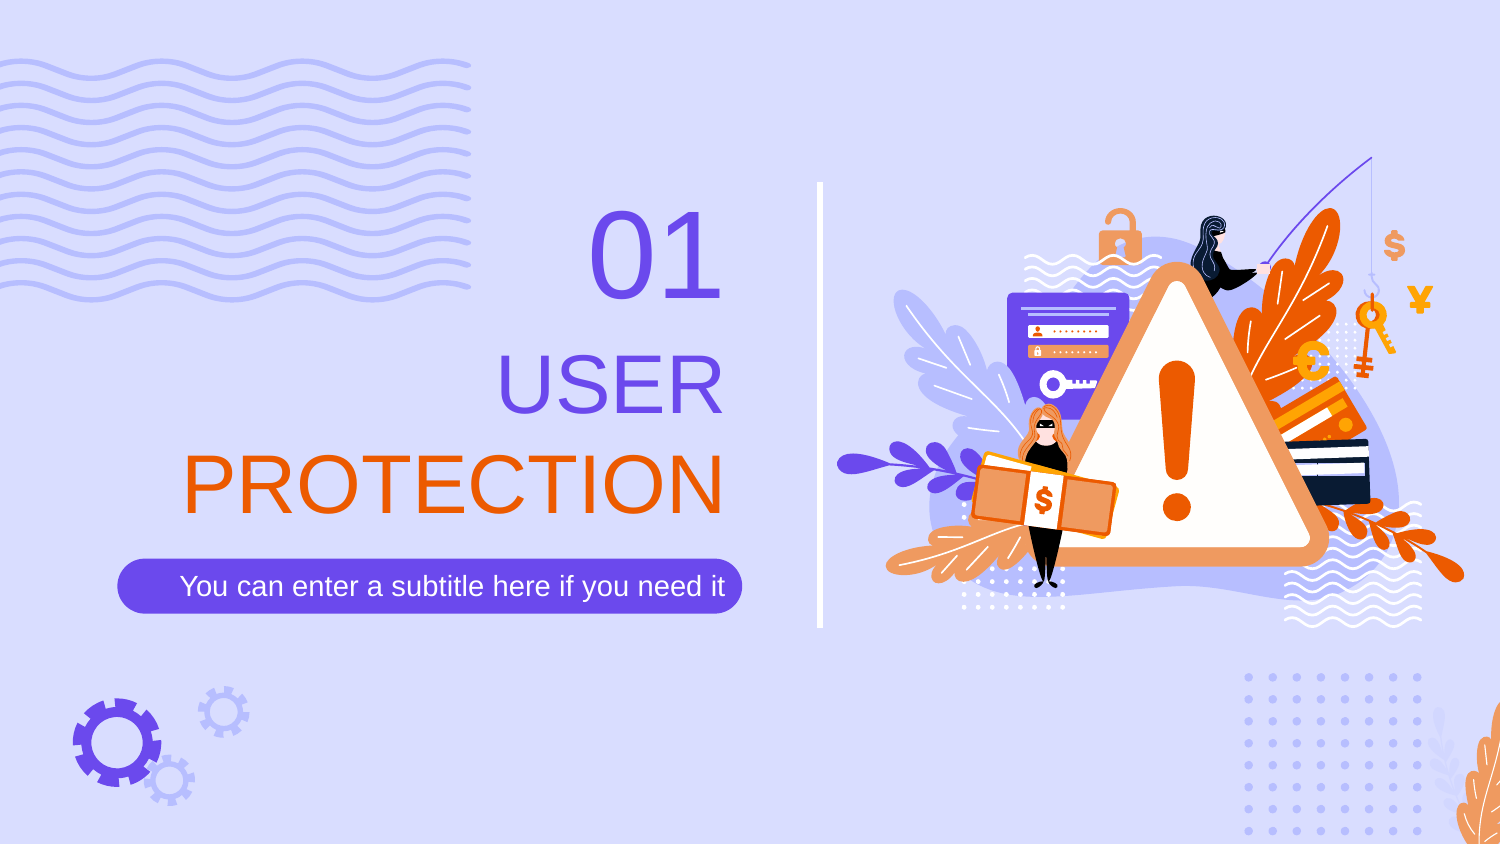

01
# USER PROTECTION
You can enter a subtitle here if you need it